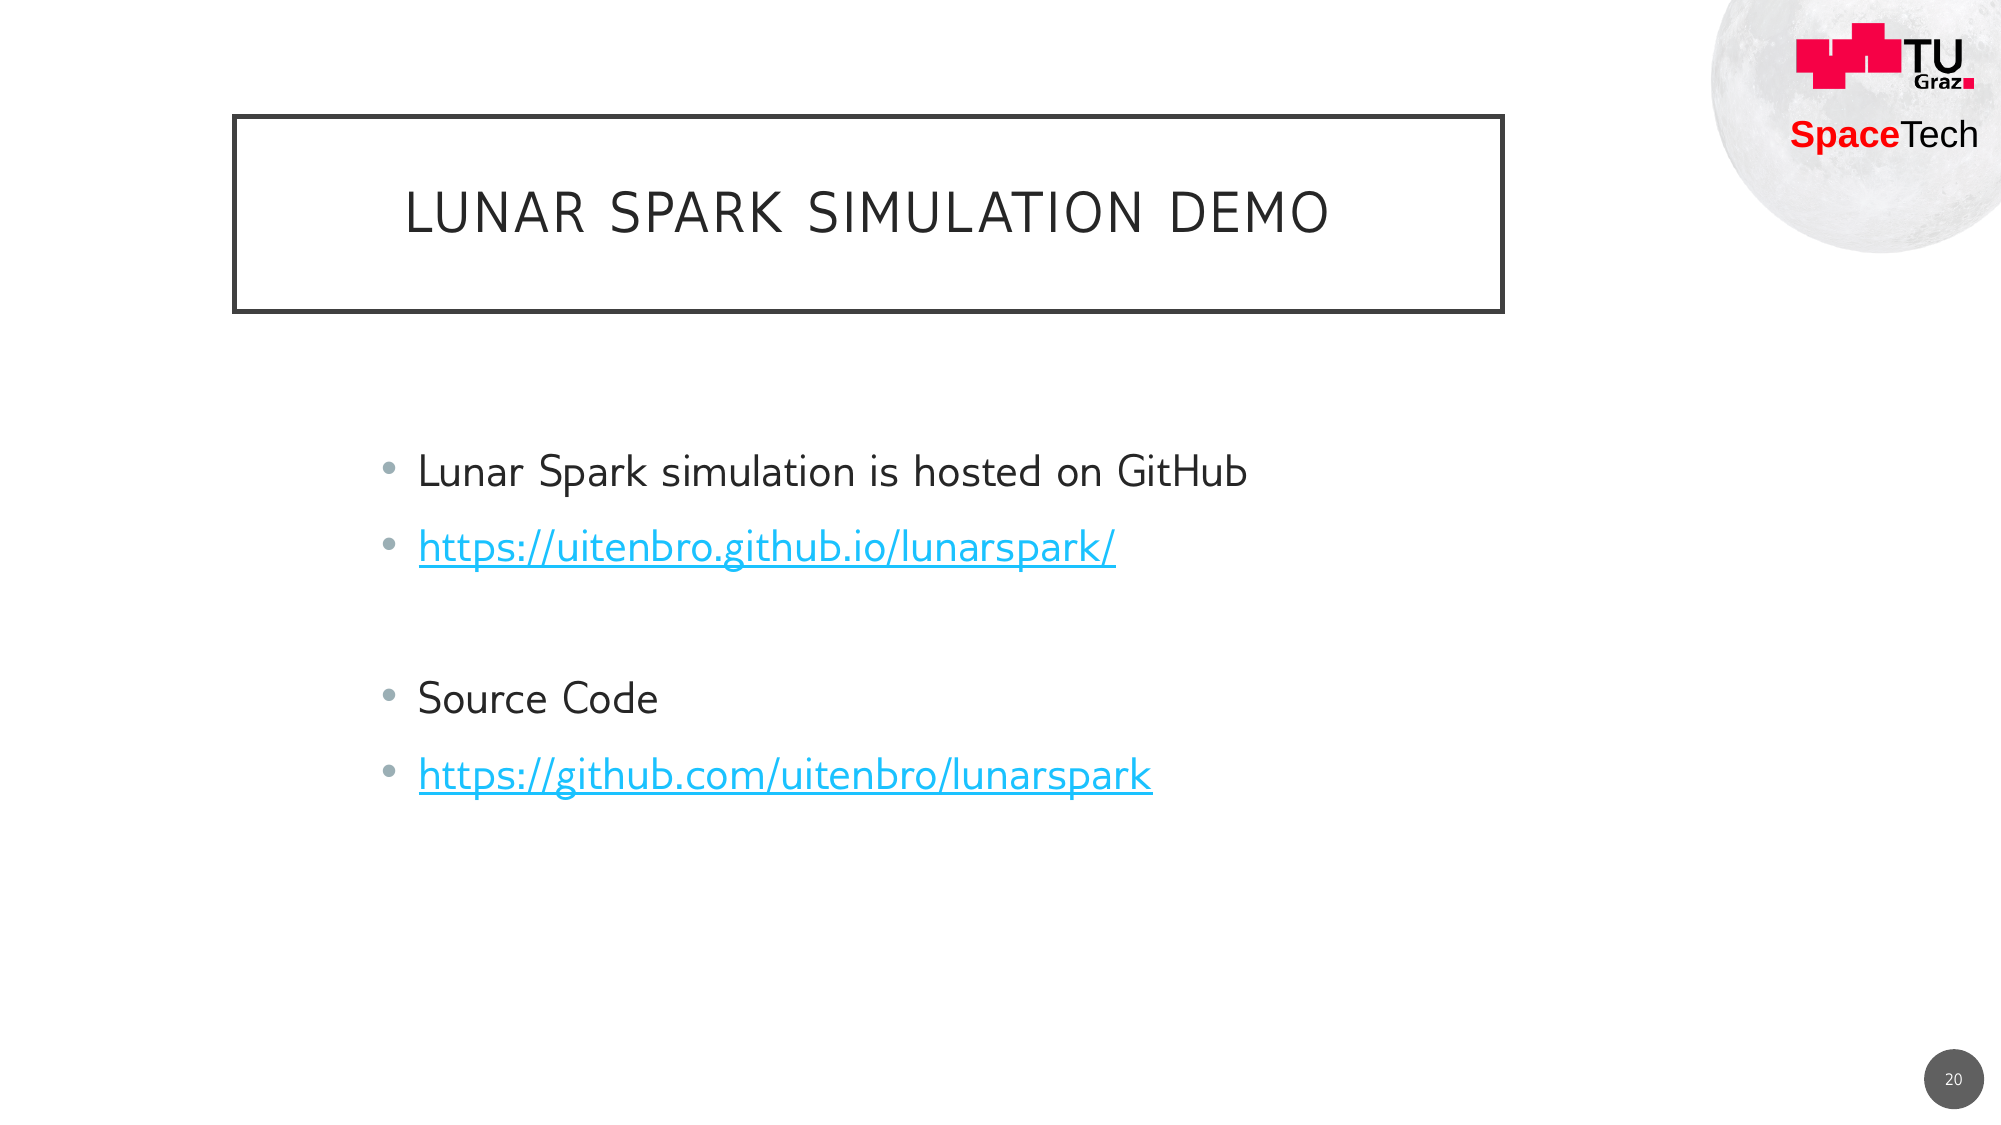

# Lunar Spark Simulation Demo
Lunar Spark simulation is hosted on GitHub
https://uitenbro.github.io/lunarspark/

Source Code
https://github.com/uitenbro/lunarspark

20